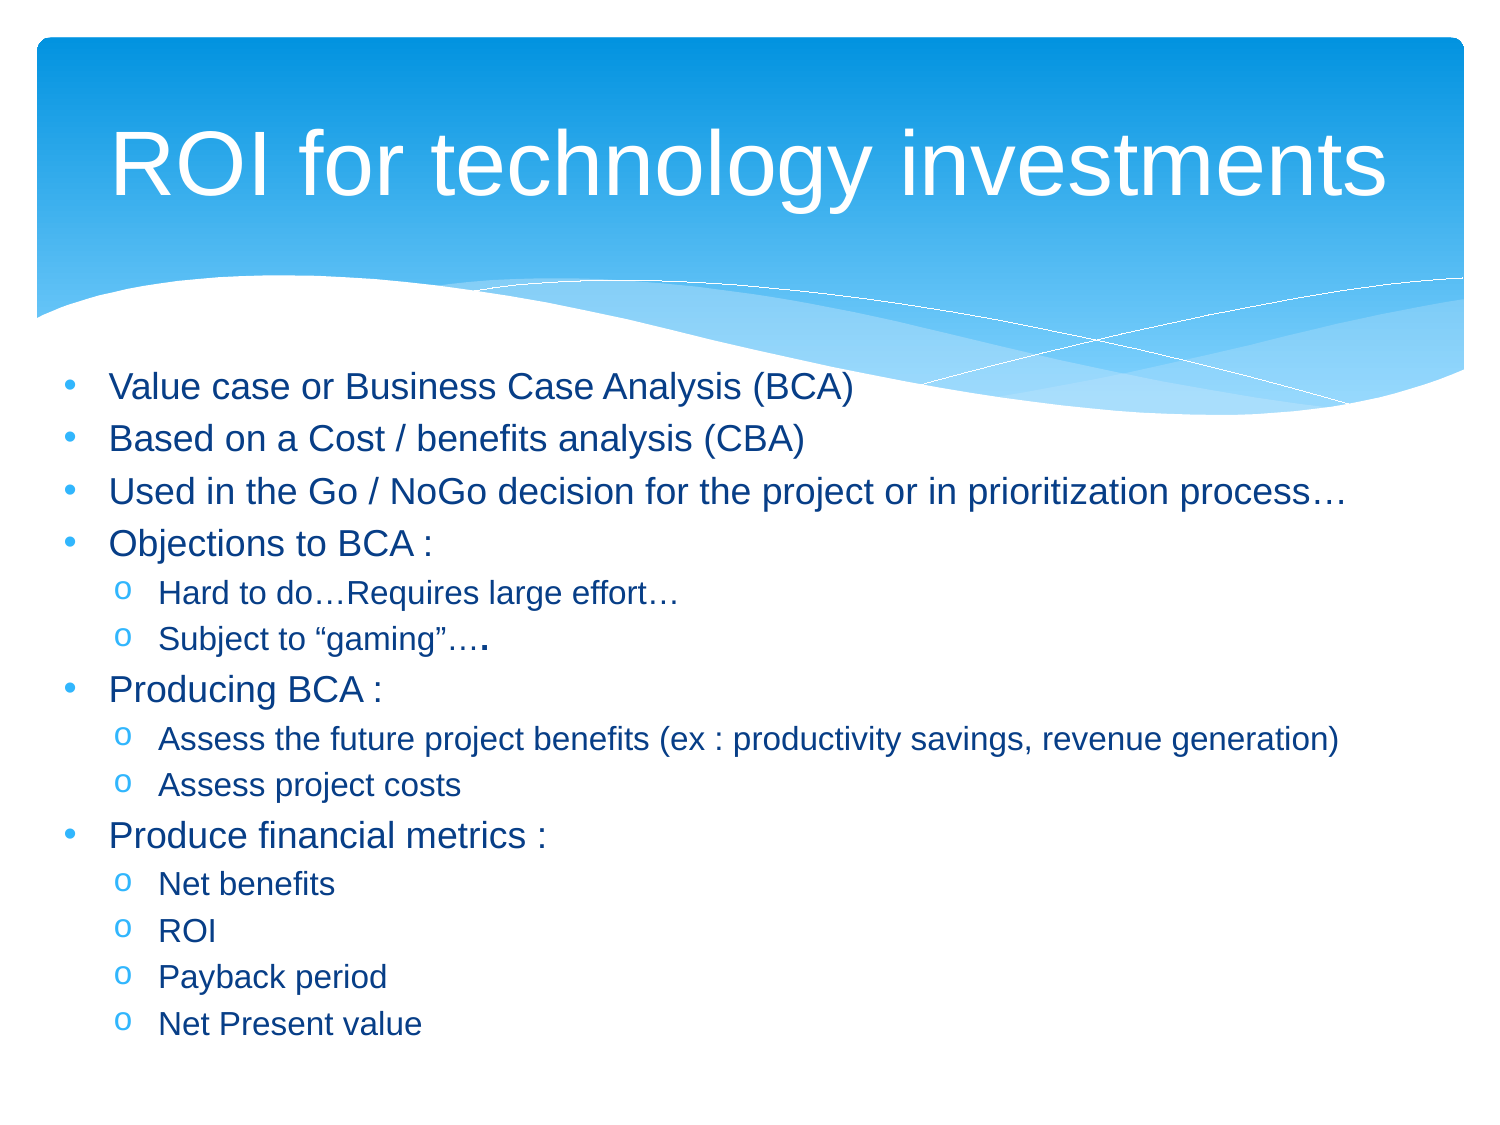

# ROI for technology investments
Value case or Business Case Analysis (BCA)
Based on a Cost / benefits analysis (CBA)
Used in the Go / NoGo decision for the project or in prioritization process…
Objections to BCA :
Hard to do…Requires large effort…
Subject to “gaming”….
Producing BCA :
Assess the future project benefits (ex : productivity savings, revenue generation)
Assess project costs
Produce financial metrics :
Net benefits
ROI
Payback period
Net Present value